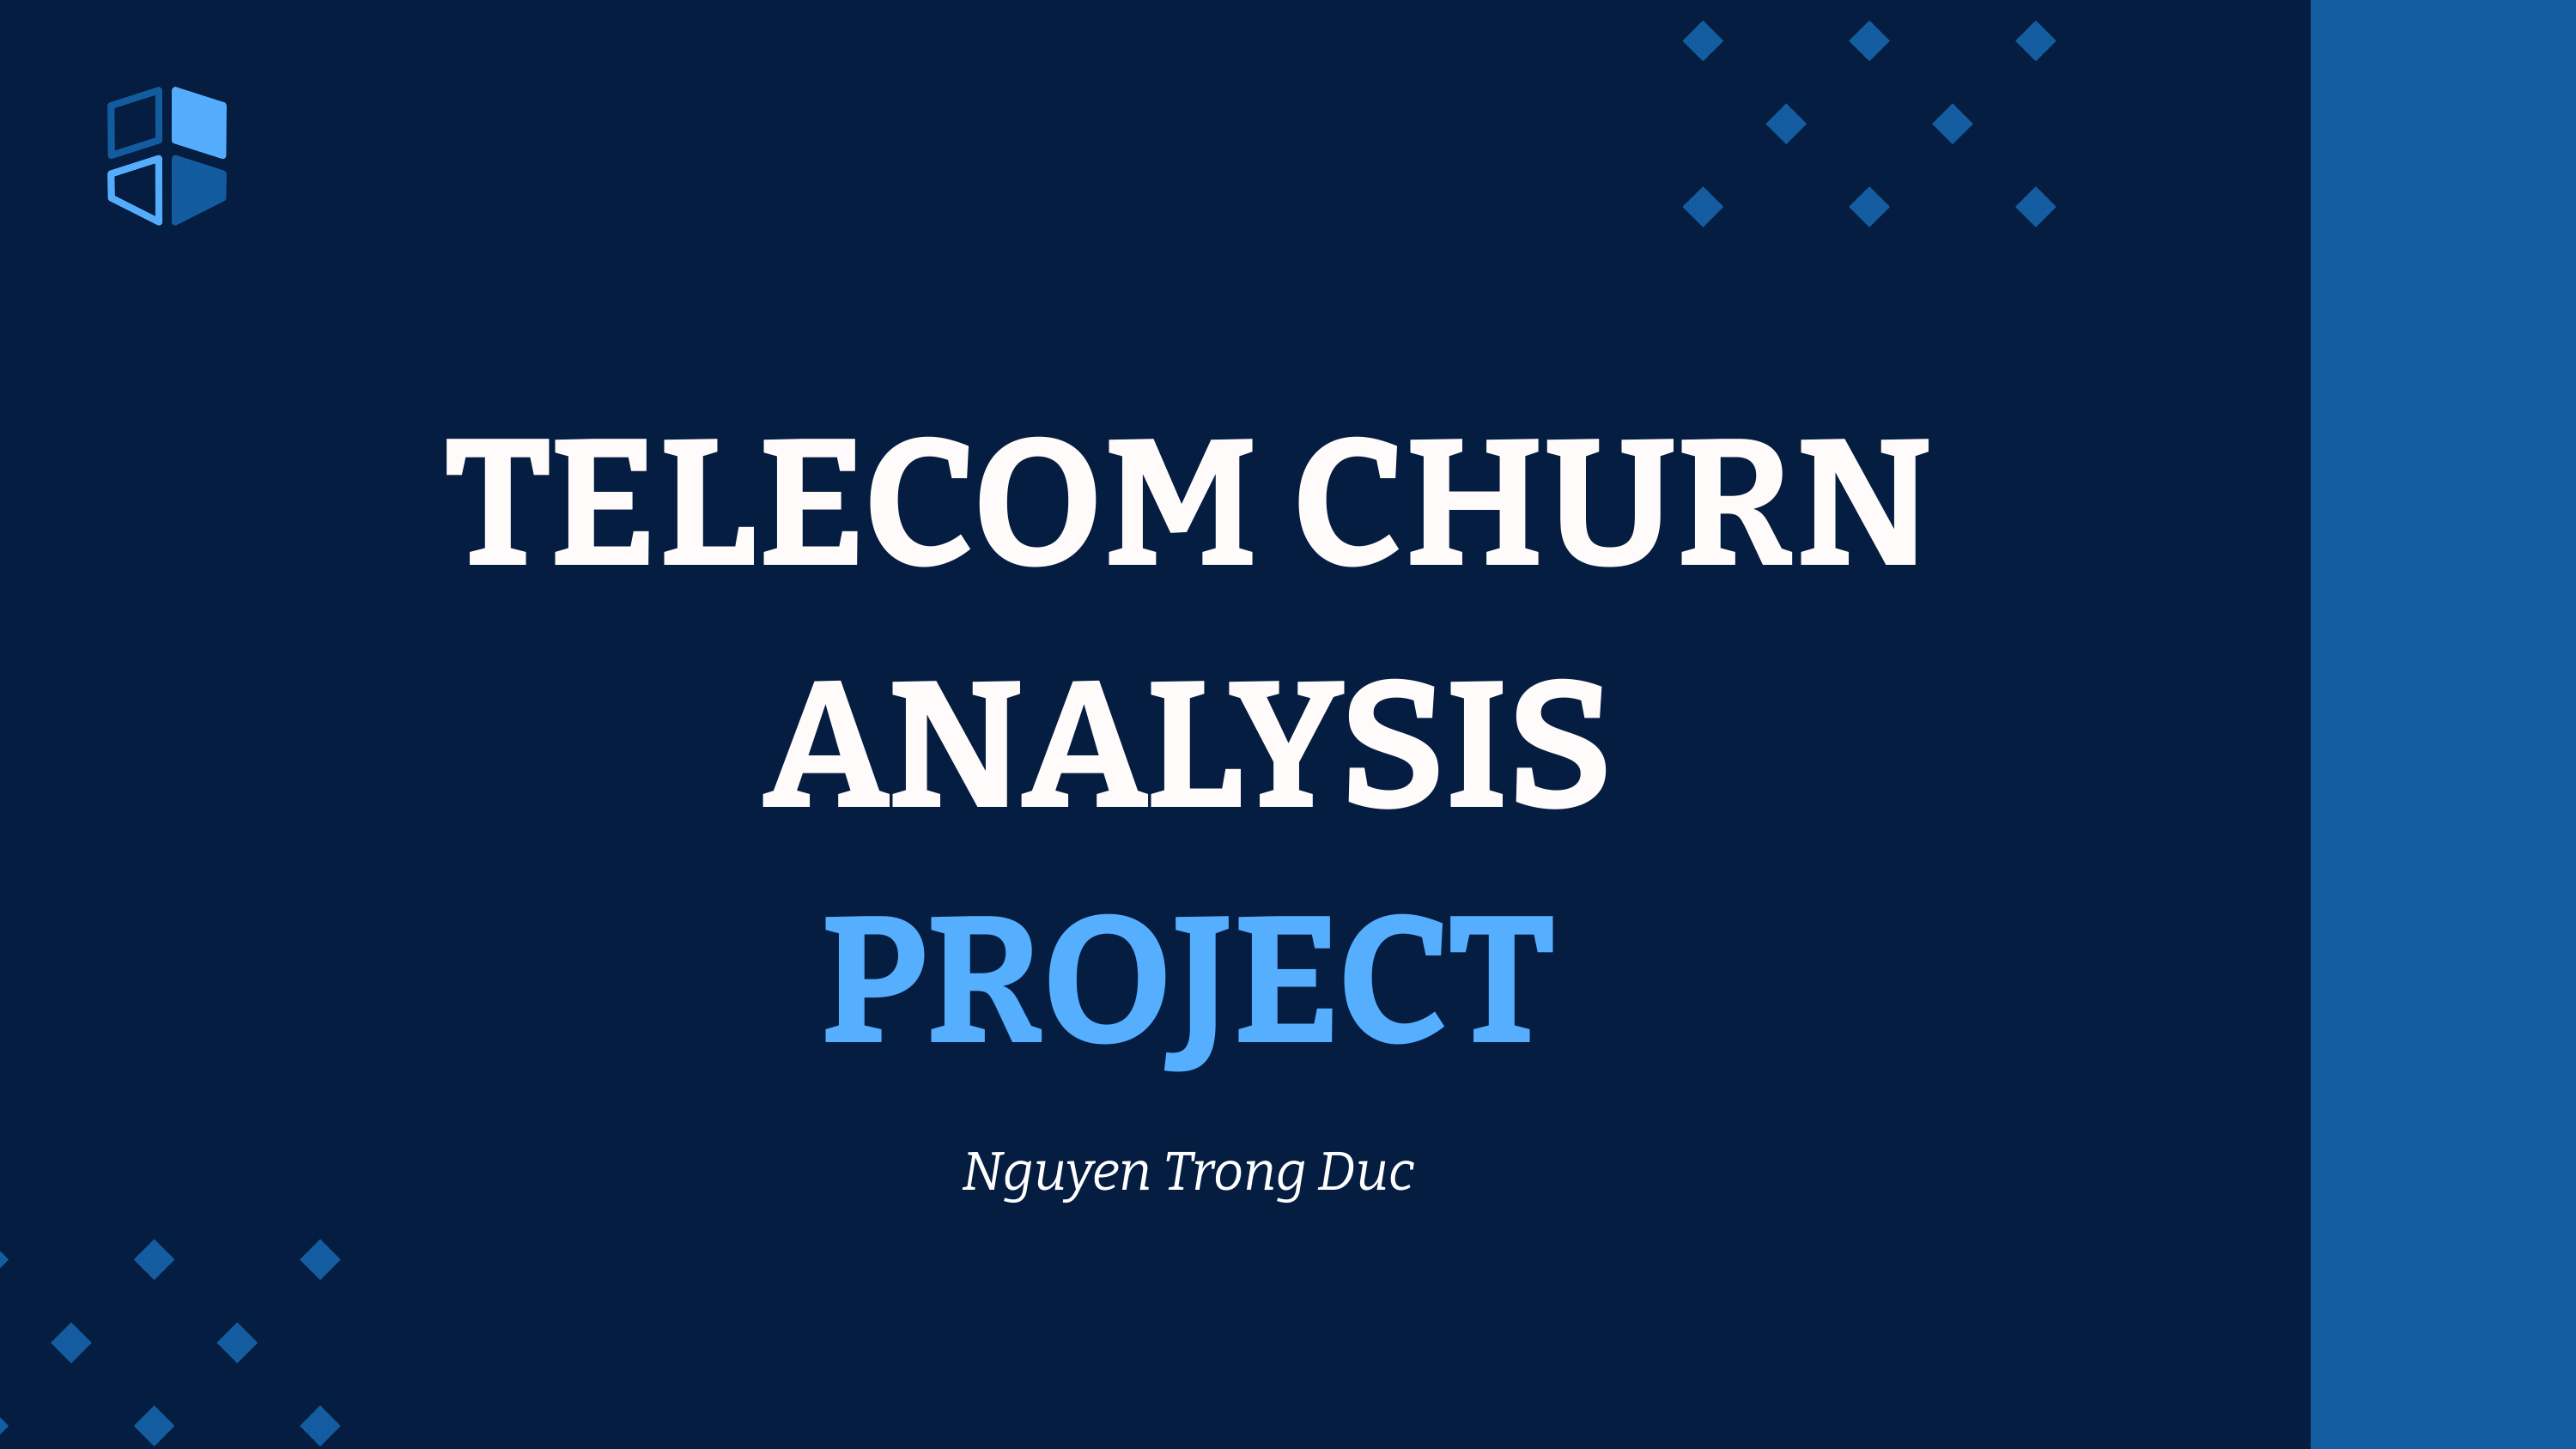

TELECOM CHURN ANALYSIS

PROJECT
Nguyen Trong Duc